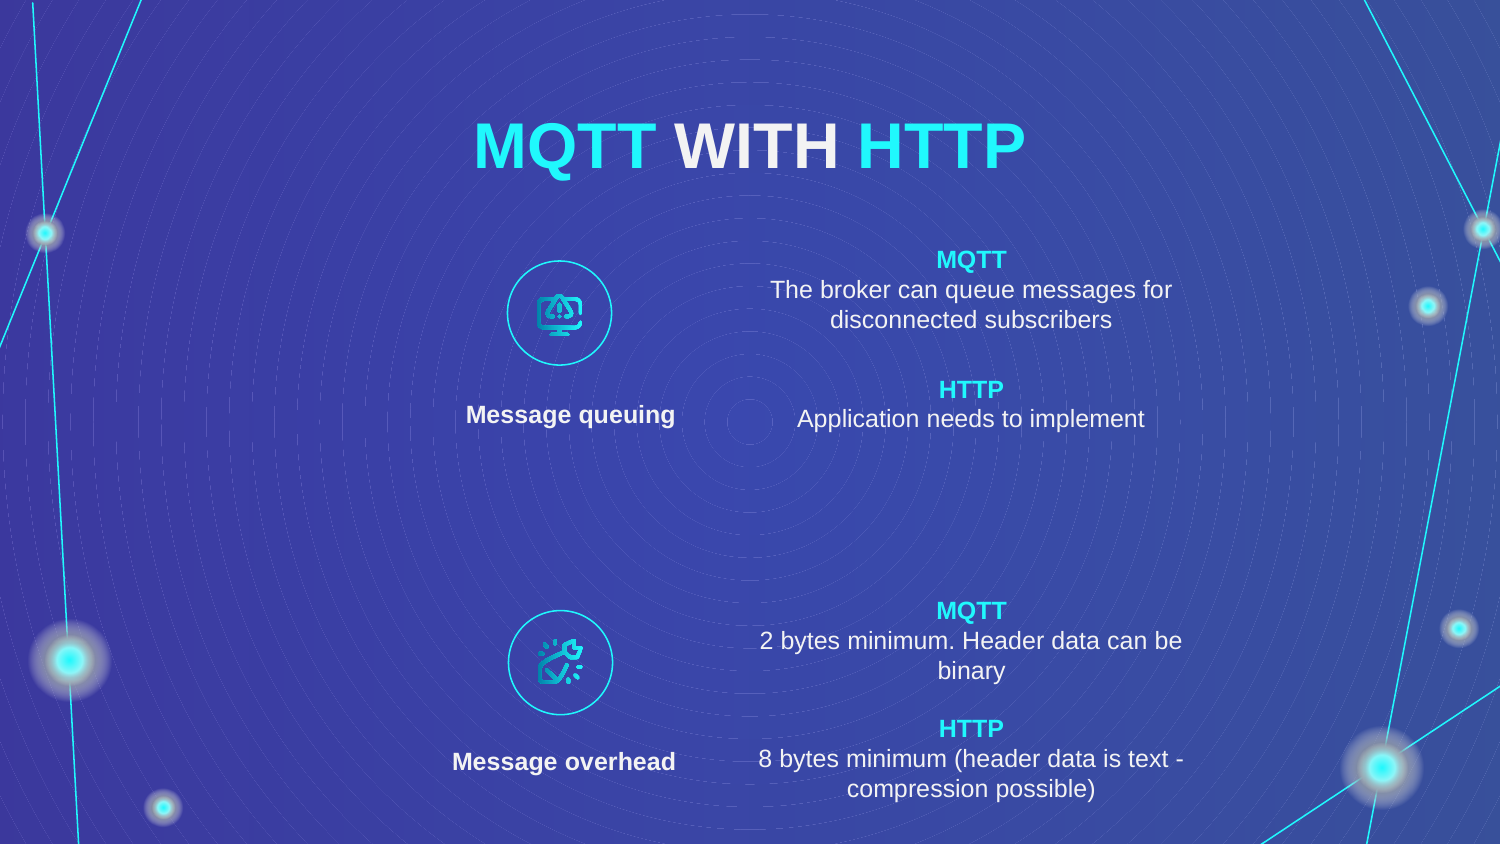

MQTT WITH HTTP
MQTT
The broker can queue messages for disconnected subscribers

HTTP
Application needs to implement

Message queuing

MQTT
2 bytes minimum. Header data can be binary

HTTP
8 bytes minimum (header data is text - compression possible)

Message overhead